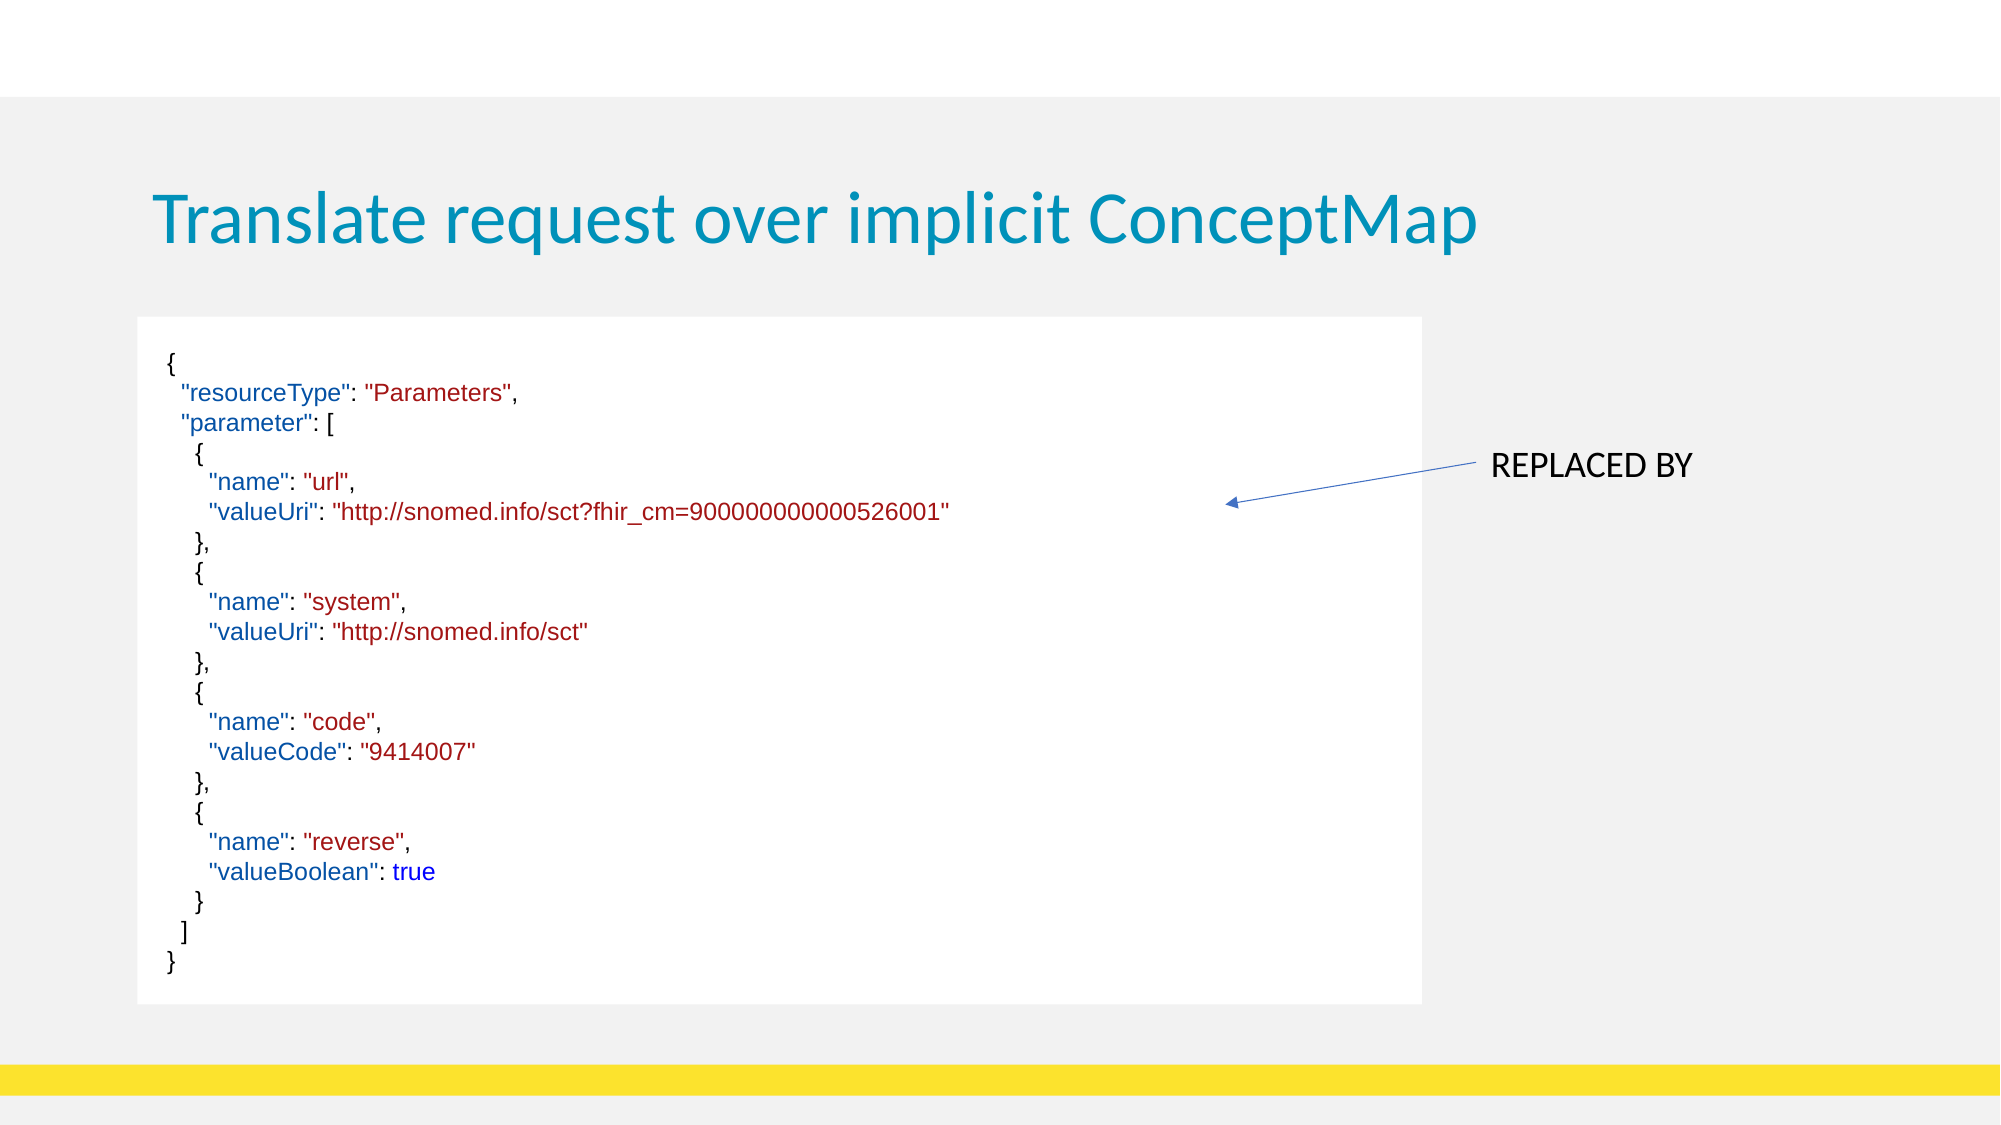

# Translate request over implicit ConceptMap
{
  "resourceType": "Parameters",
  "parameter": [
    {
      "name": "url",
      "valueUri": "http://snomed.info/sct?fhir_cm=900000000000526001"
    },
    {
      "name": "system",
      "valueUri": "http://snomed.info/sct"
    },
    {
      "name": "code",
      "valueCode": "9414007"
    },
    {
      "name": "reverse",
      "valueBoolean": true
    }
  ]
}
REPLACED BY